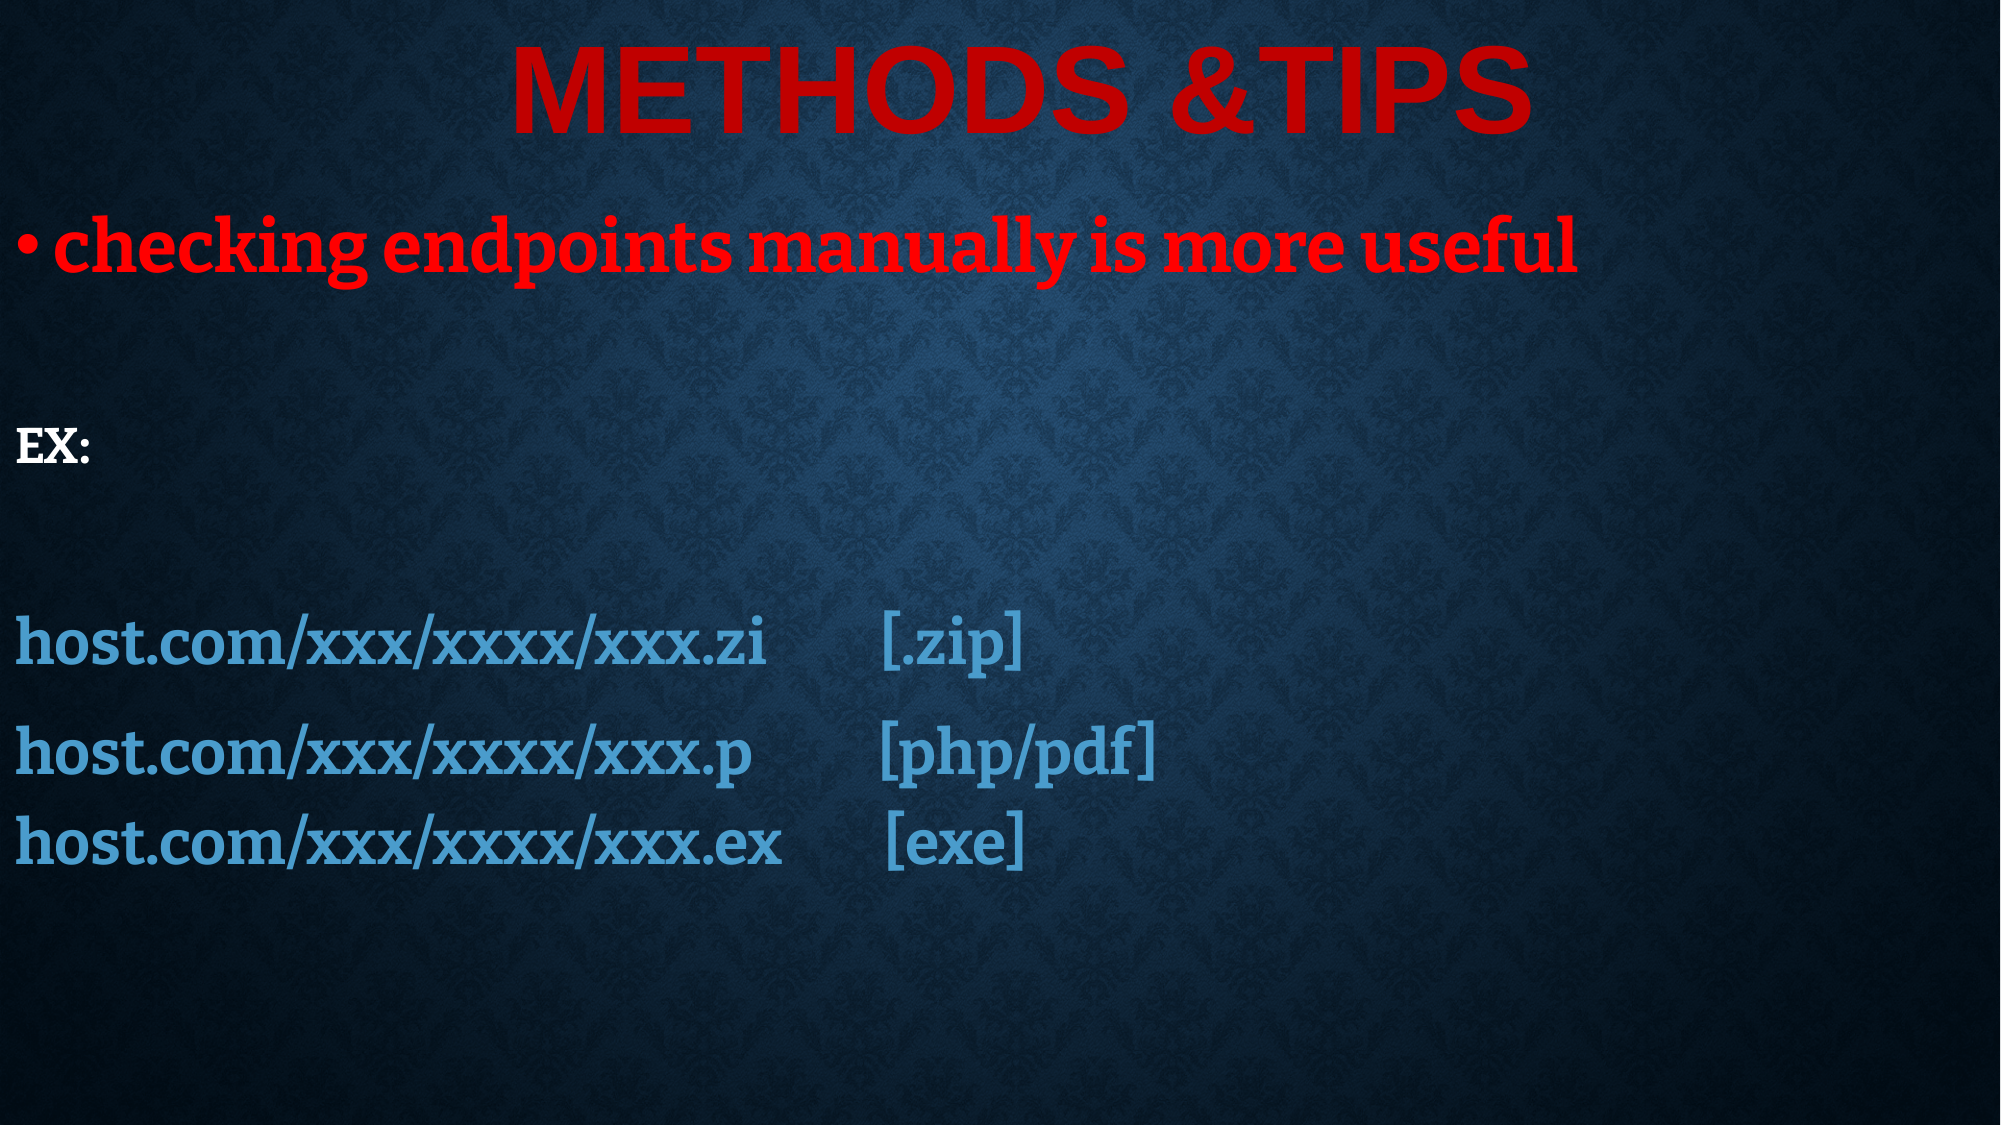

# METHODS &TIPS

 checking endpoints manually is more useful

EX:

host.com/xxx/xxxx/xxx.zi          [.zip]
host.com/xxx/xxxx/xxx.p           [php/pdf]
host.com/xxx/xxxx/xxx.ex         [exe]